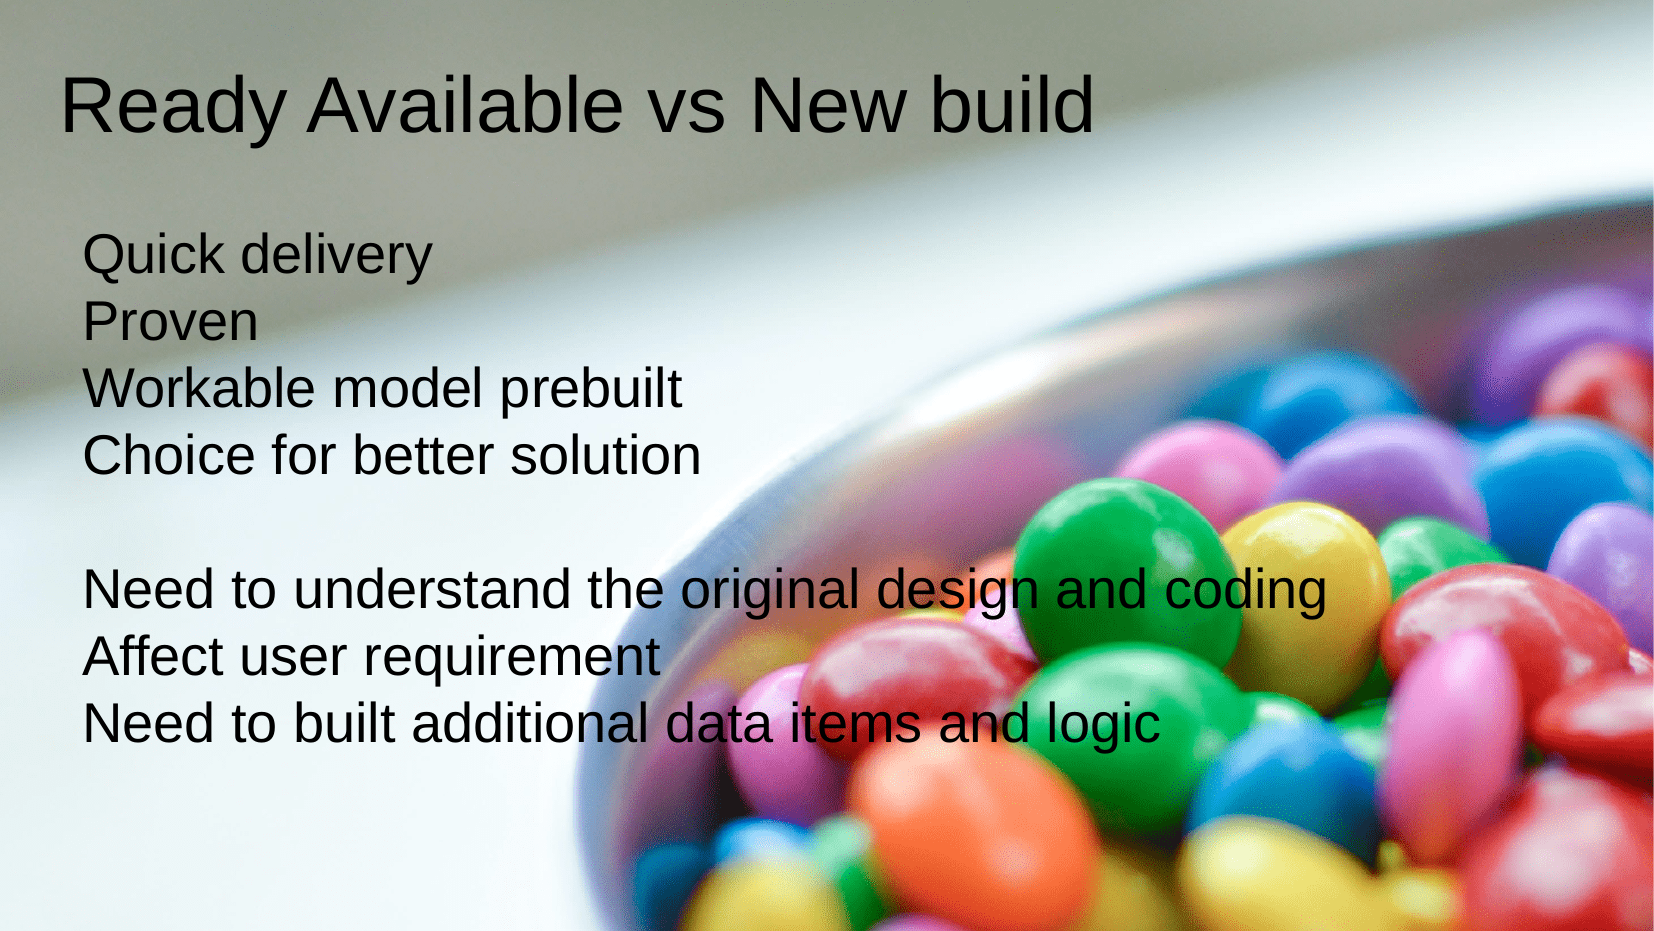

# Ready Available vs New build
Quick delivery
Proven
Workable model prebuilt
Choice for better solution

Need to understand the original design and coding
Affect user requirement
Need to built additional data items and logic